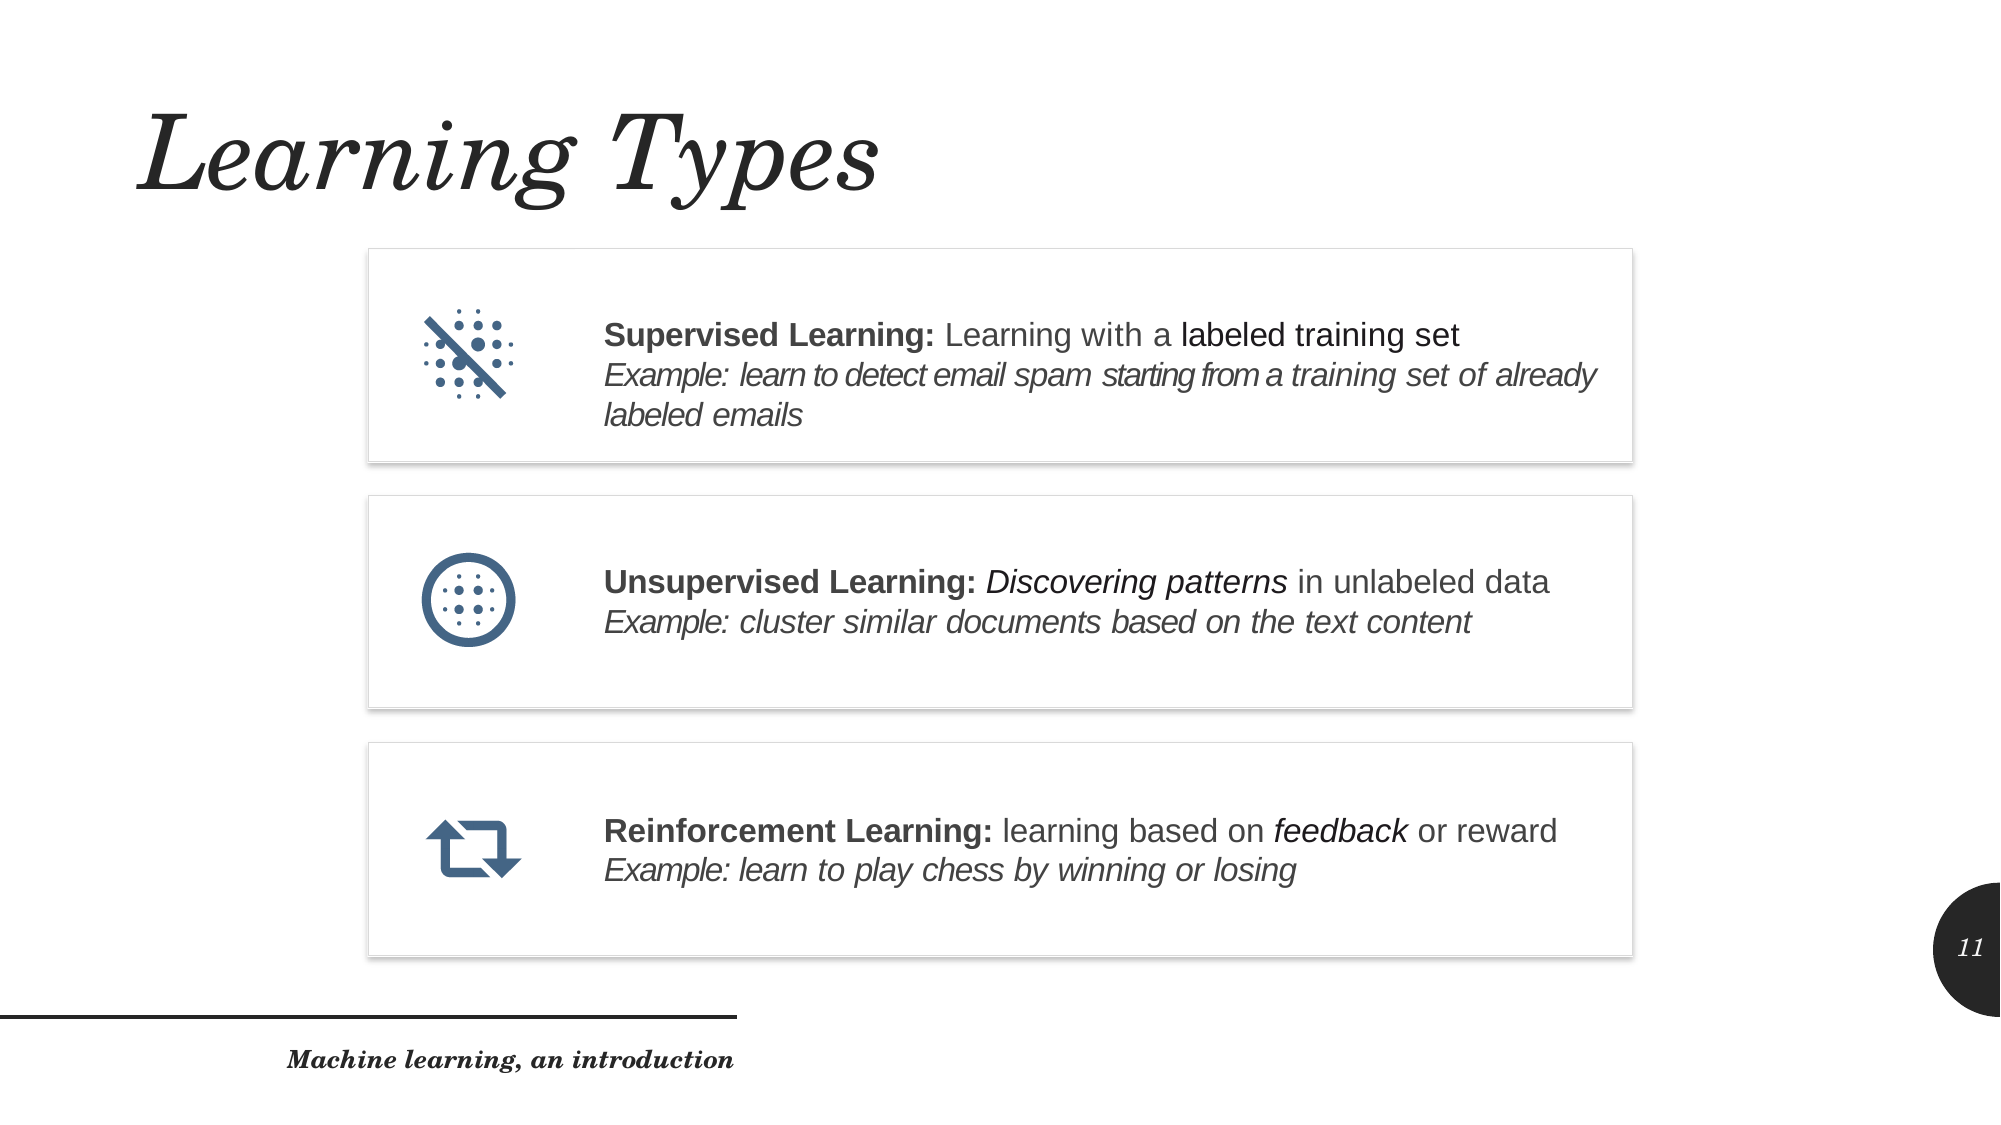

# Learning Types

Supervised Learning: Learning with a labeled training set
Example: learn to detect email spam starting from a training set of already labeled emails

Unsupervised Learning: Discovering patterns in unlabeled data
Example: cluster similar documents based on the text content

Reinforcement Learning: learning based on feedback or reward
Example: learn to play chess by winning or losing
11
Machine learning, an introduction